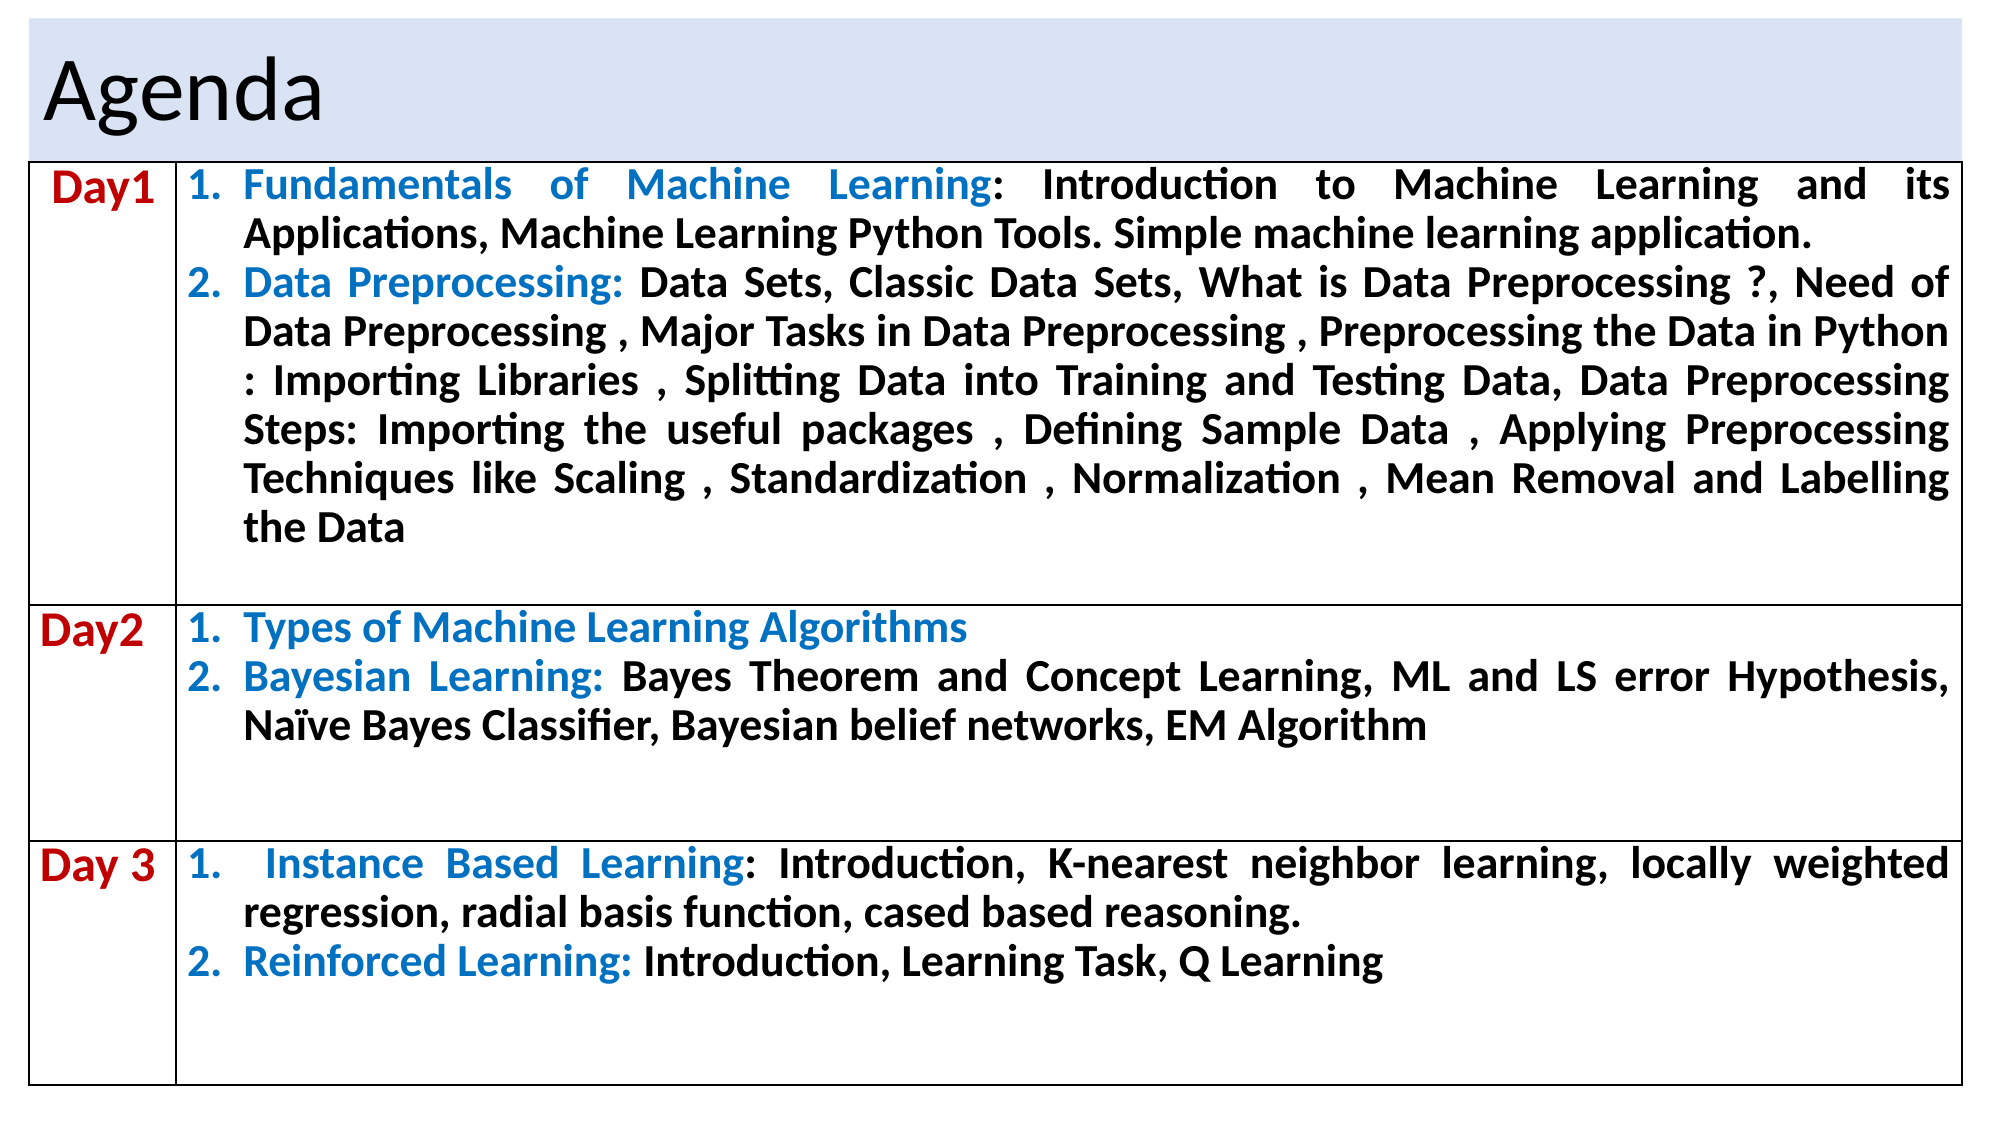

# Agenda
| Day1 | Fundamentals of Machine Learning: Introduction to Machine Learning and its Applications, Machine Learning Python Tools. Simple machine learning application. Data Preprocessing: Data Sets, Classic Data Sets, What is Data Preprocessing ?, Need of Data Preprocessing , Major Tasks in Data Preprocessing , Preprocessing the Data in Python : Importing Libraries , Splitting Data into Training and Testing Data, Data Preprocessing Steps: Importing the useful packages , Defining Sample Data , Applying Preprocessing Techniques like Scaling , Standardization , Normalization , Mean Removal and Labelling the Data |
| --- | --- |
| Day2 | Types of Machine Learning Algorithms Bayesian Learning: Bayes Theorem and Concept Learning, ML and LS error Hypothesis, Naïve Bayes Classifier, Bayesian belief networks, EM Algorithm |
| Day 3 | Instance Based Learning: Introduction, K-nearest neighbor learning, locally weighted regression, radial basis function, cased based reasoning. Reinforced Learning: Introduction, Learning Task, Q Learning |